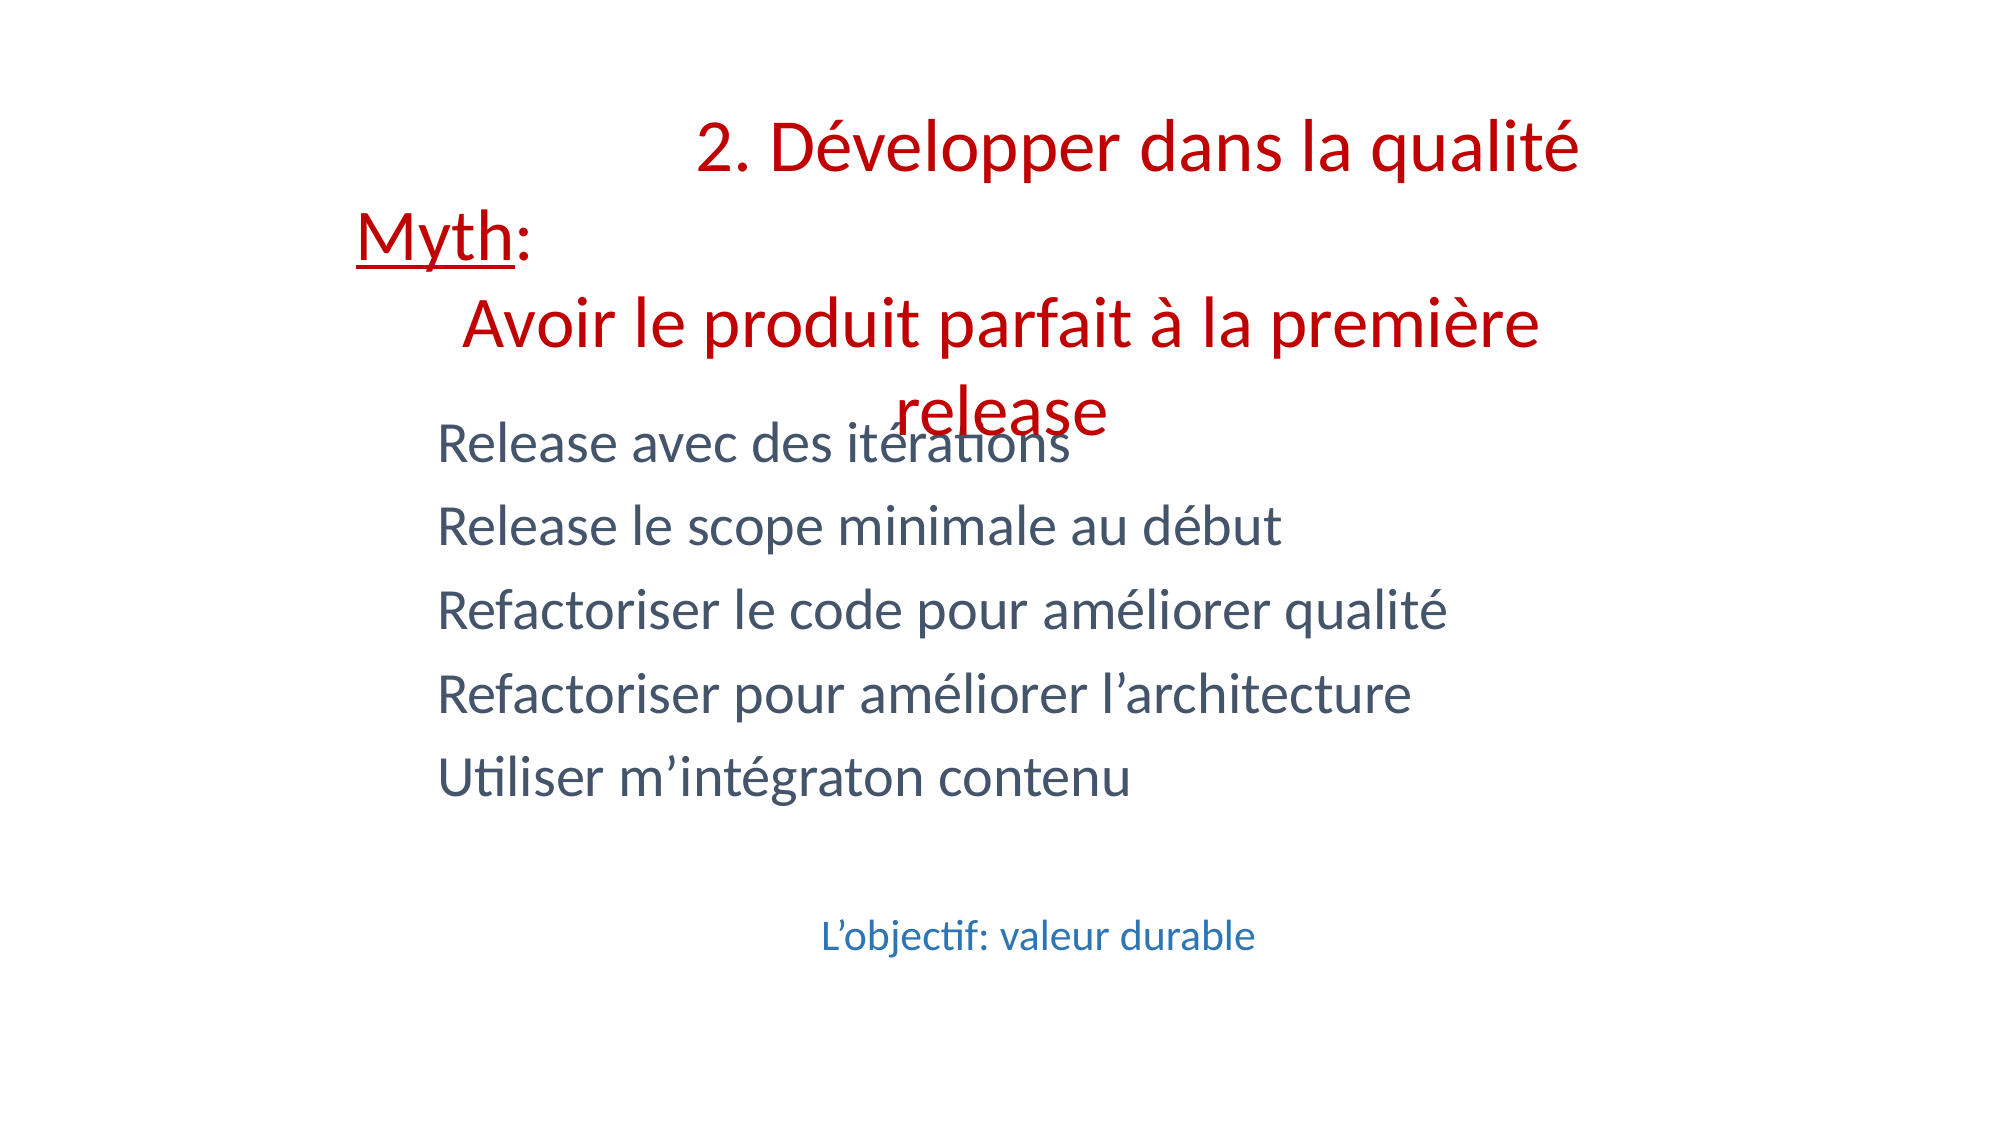

2. Développer dans la qualité
Myth:
Avoir le produit parfait à la première release
Release avec des itérations
Release le scope minimale au début
Refactoriser le code pour améliorer qualité
Refactoriser pour améliorer l’architecture
Utiliser m’intégraton contenu

L’objectif: valeur durable